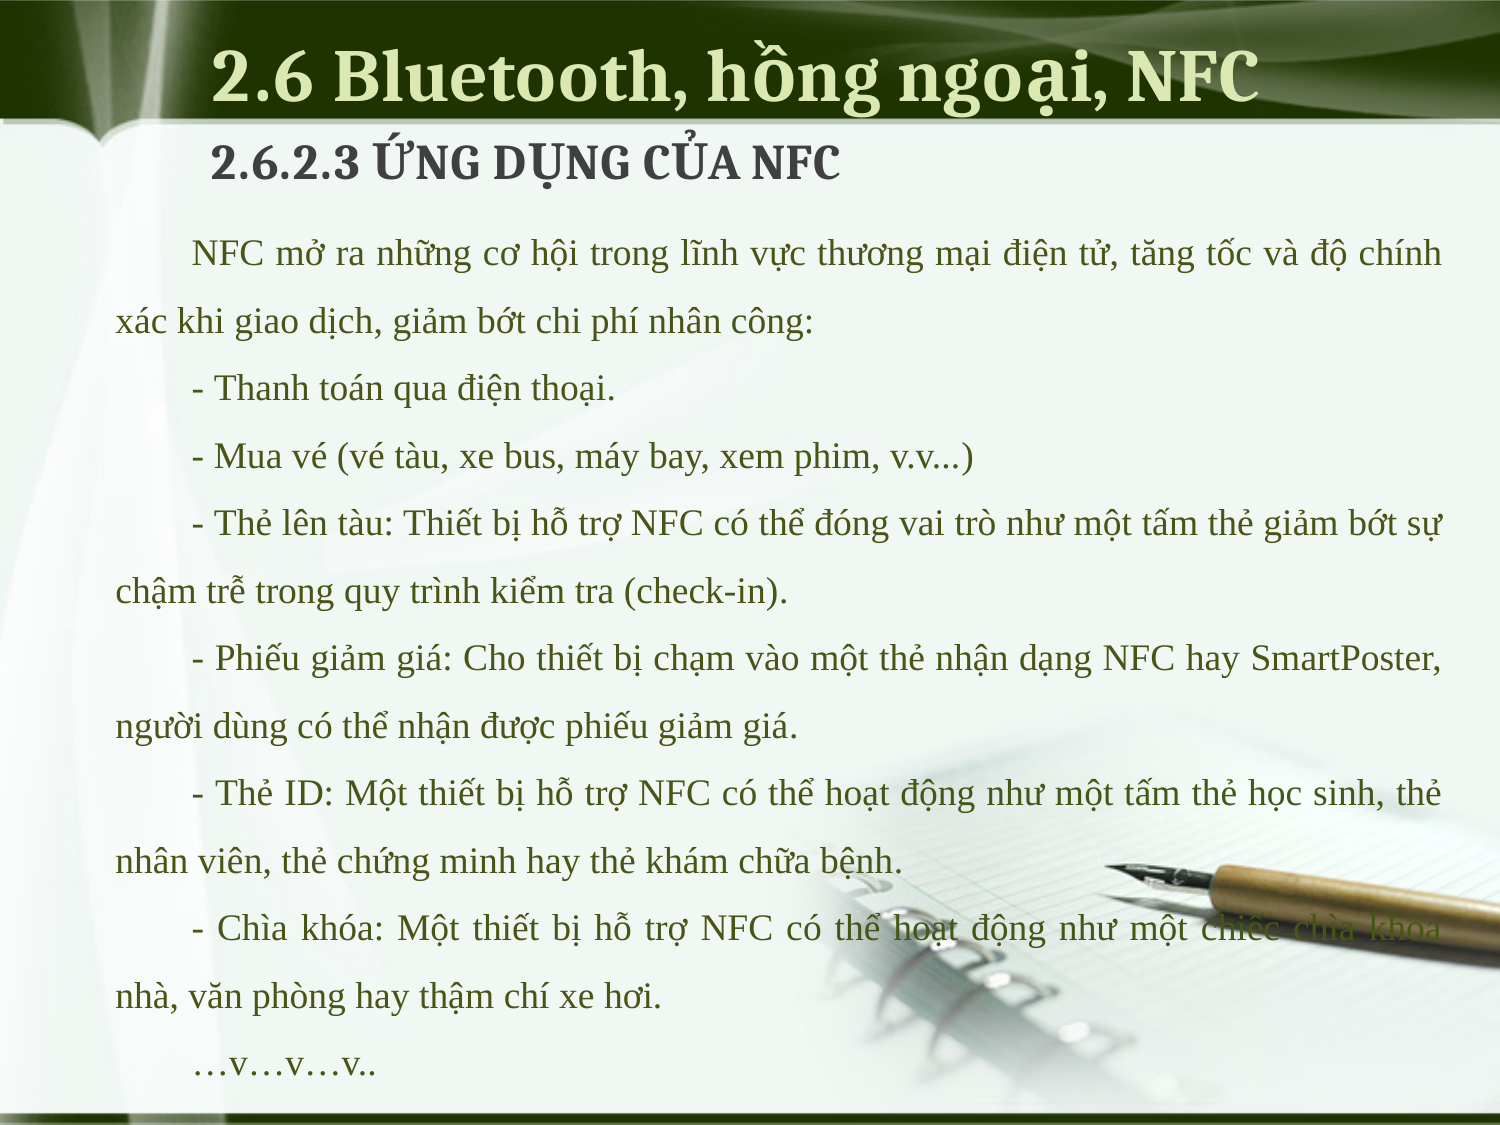

# 2.6 Bluetooth, hồng ngoại, NFC
2.6.2.3 ỨNG DỤNG CỦA NFC
NFC mở ra những cơ hội trong lĩnh vực thương mại điện tử, tăng tốc và độ chính xác khi giao dịch, giảm bớt chi phí nhân công:
- Thanh toán qua điện thoại.
- Mua vé (vé tàu, xe bus, máy bay, xem phim, v.v...)
- Thẻ lên tàu: Thiết bị hỗ trợ NFC có thể đóng vai trò như một tấm thẻ giảm bớt sự chậm trễ trong quy trình kiểm tra (check-in).
- Phiếu giảm giá: Cho thiết bị chạm vào một thẻ nhận dạng NFC hay SmartPoster, người dùng có thể nhận được phiếu giảm giá.
- Thẻ ID: Một thiết bị hỗ trợ NFC có thể hoạt động như một tấm thẻ học sinh, thẻ nhân viên, thẻ chứng minh hay thẻ khám chữa bệnh.
- Chìa khóa: Một thiết bị hỗ trợ NFC có thể hoạt động như một chiếc chìa khóa nhà, văn phòng hay thậm chí xe hơi.
…v…v…v..